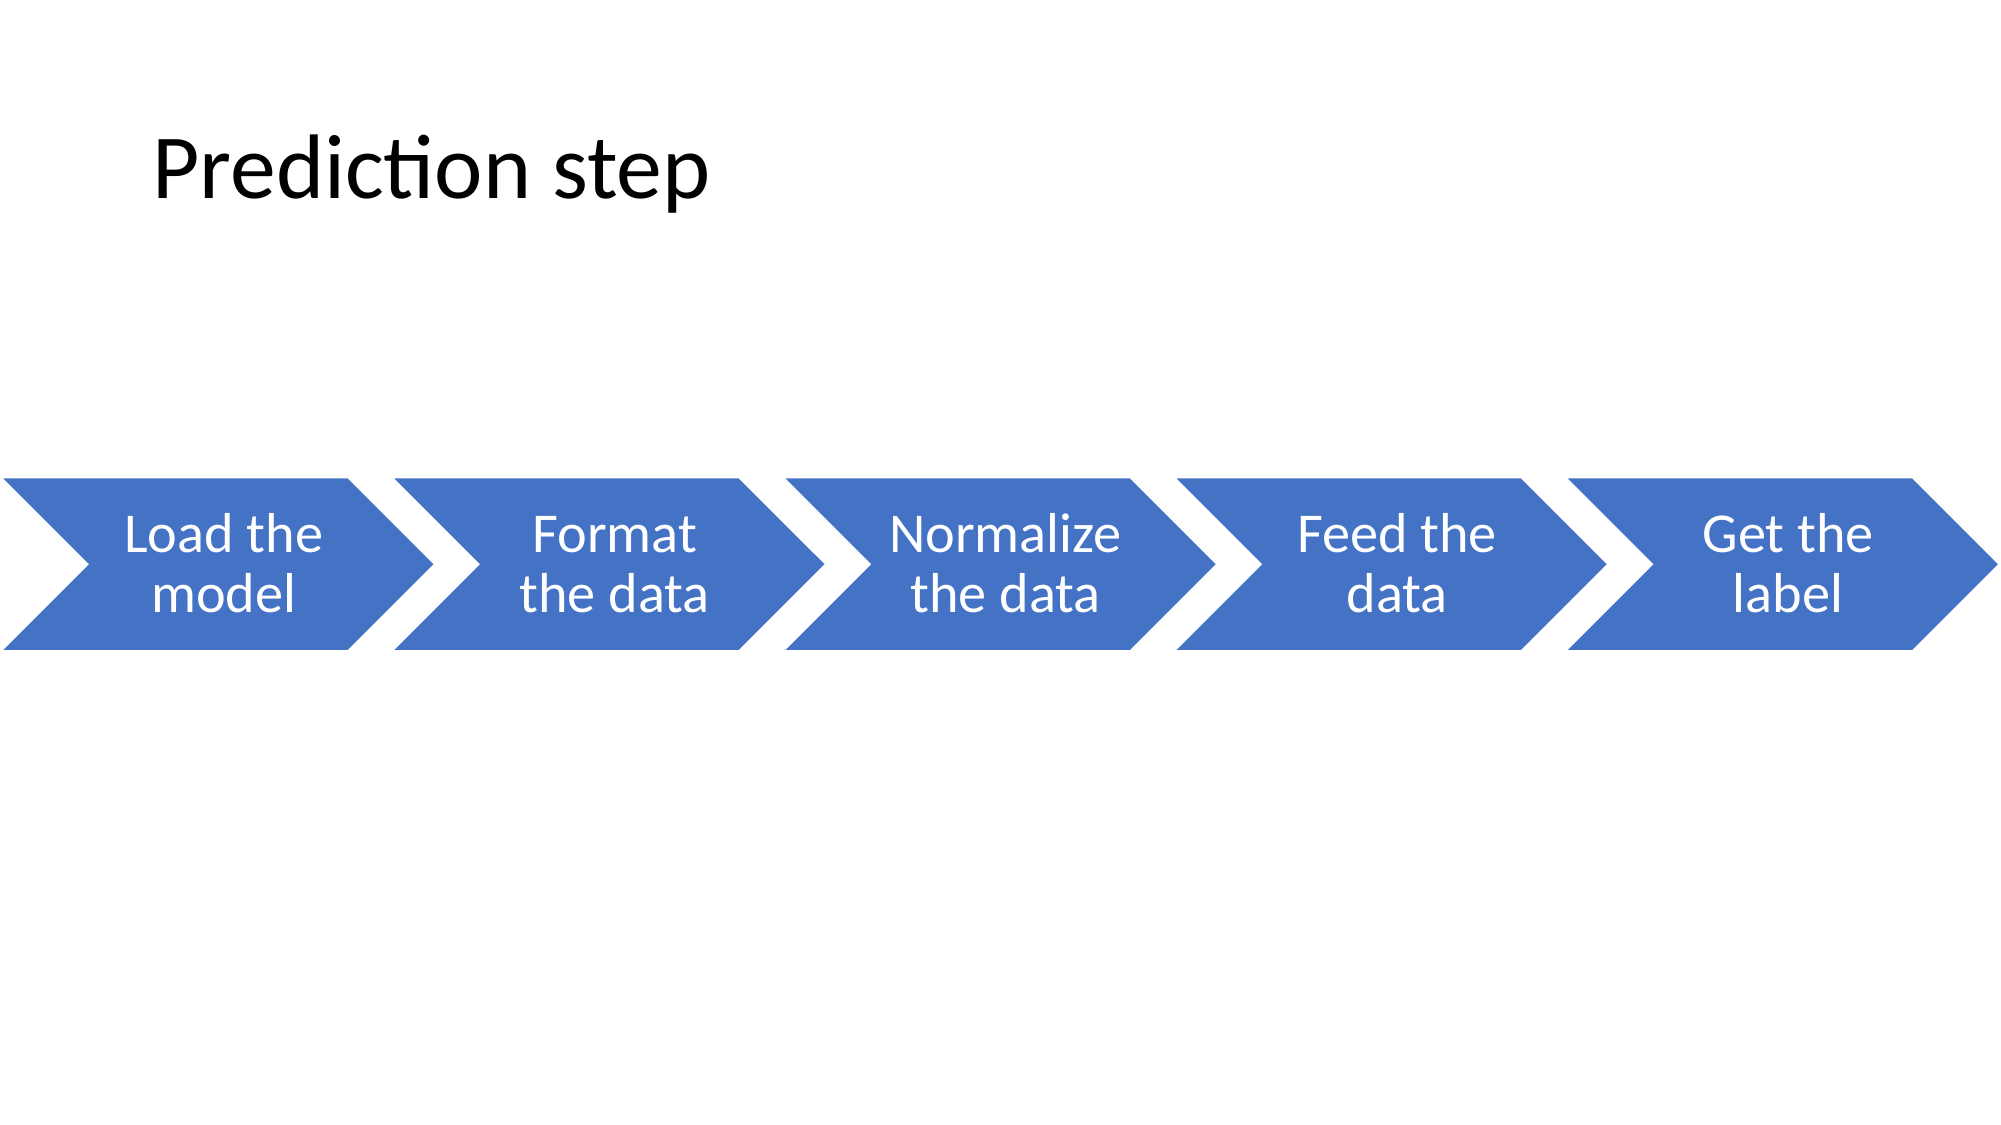

# Prediction step
Load the model
Format the data
Normalize the data
Feed the data
Get the label